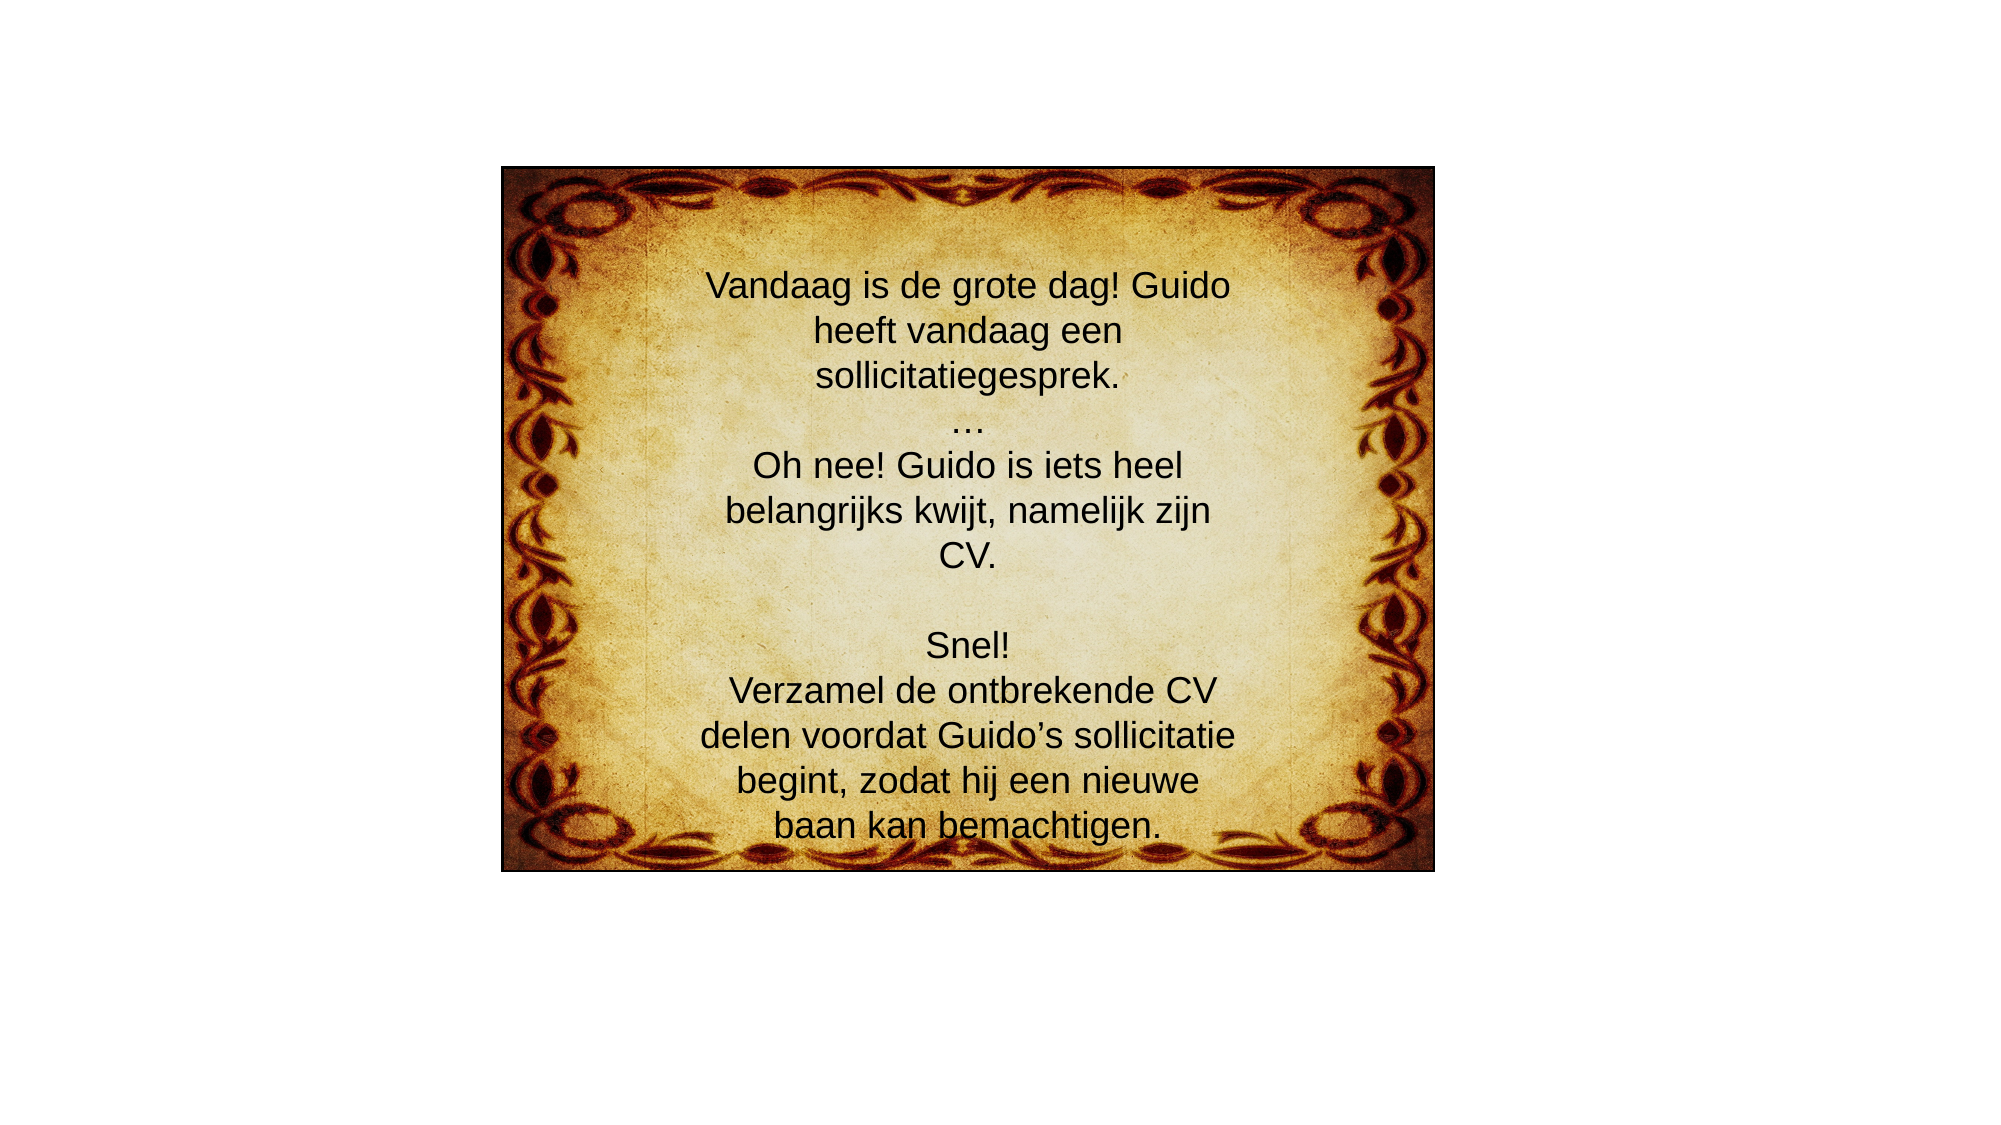

Vandaag is de grote dag! Guido heeft vandaag een sollicitatiegesprek.
…
Oh nee! Guido is iets heel belangrijks kwijt, namelijk zijn CV.

Snel!
 Verzamel de ontbrekende CV delen voordat Guido’s sollicitatie begint, zodat hij een nieuwe baan kan bemachtigen.